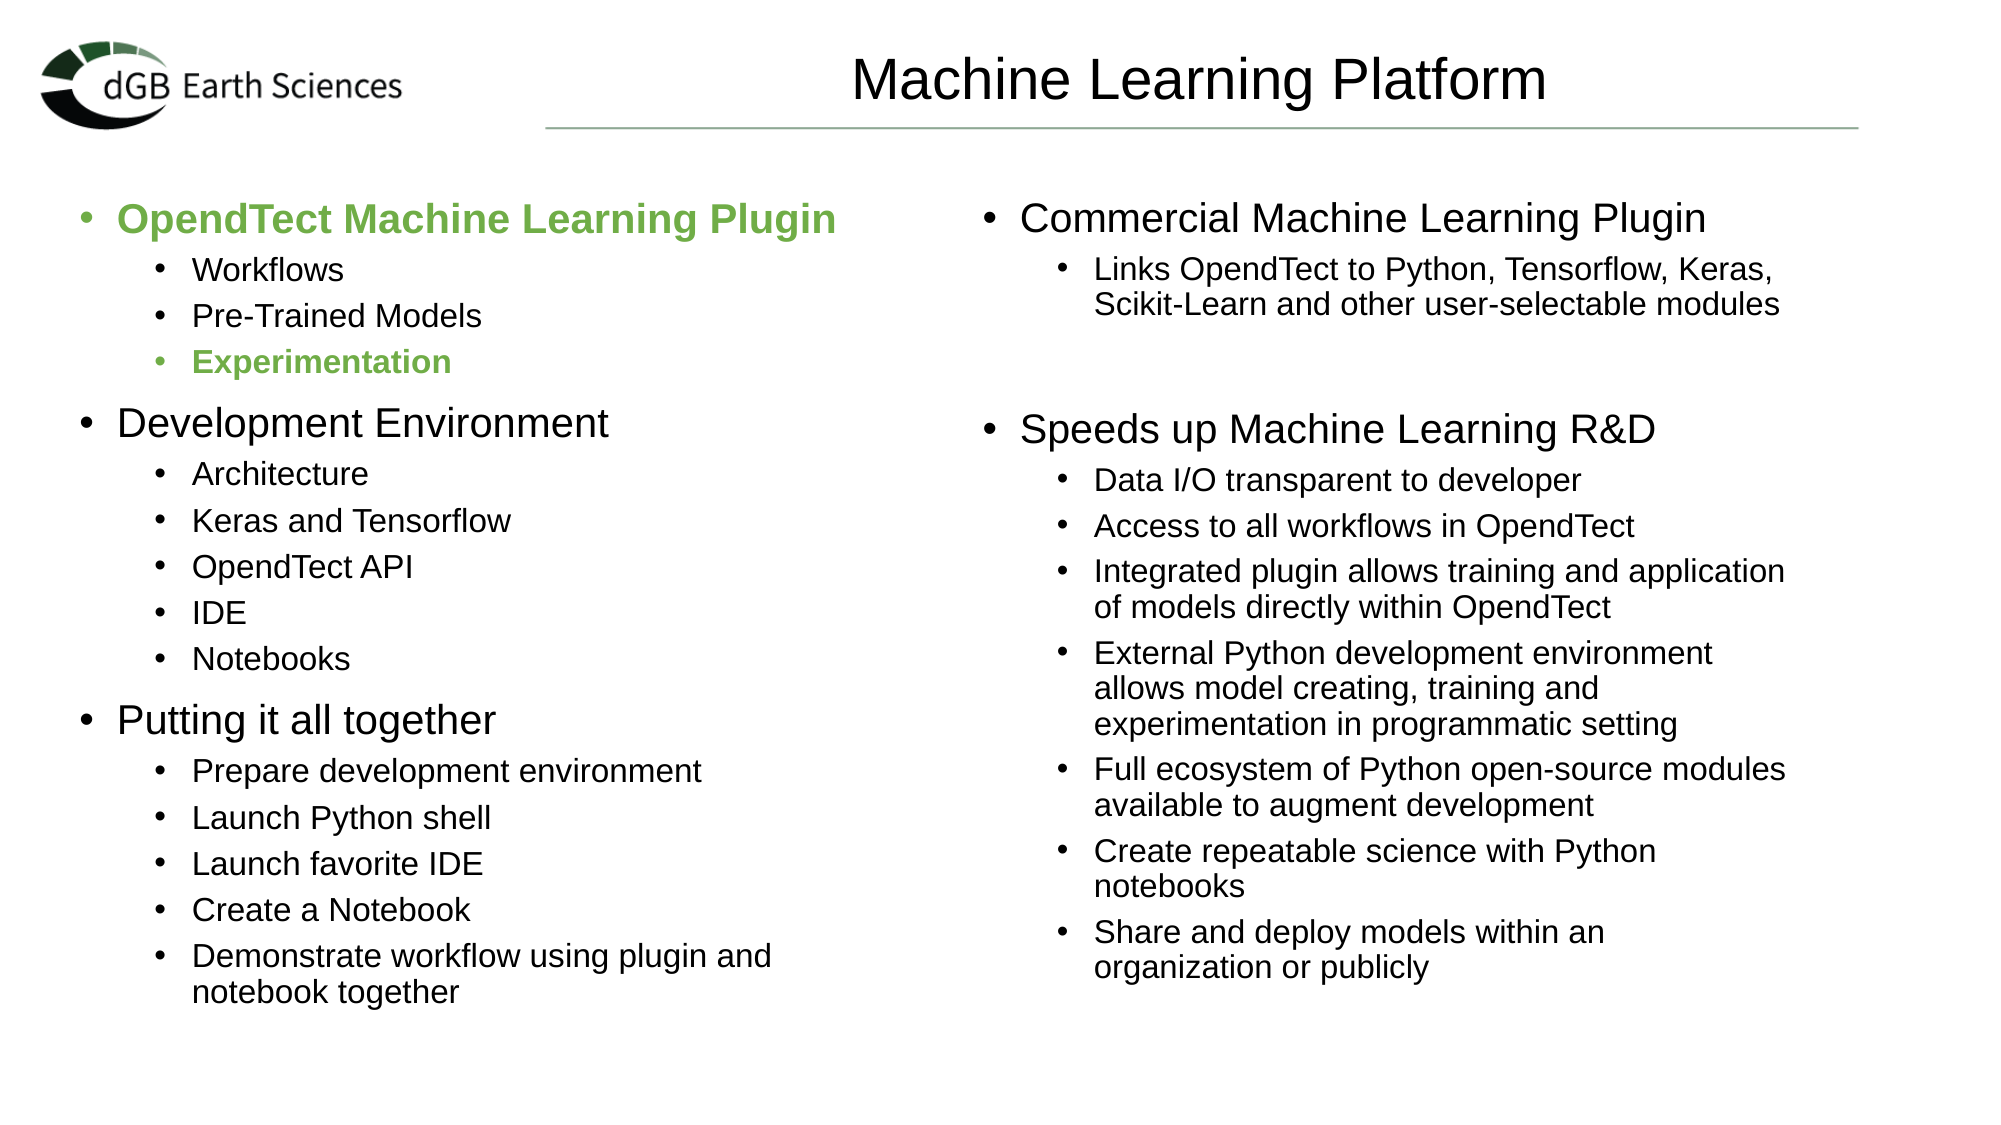

# Machine Learning Platform
Commercial Machine Learning Plugin
Links OpendTect to Python, Tensorflow, Keras, Scikit-Learn and other user-selectable modules

Speeds up Machine Learning R&D
Data I/O transparent to developer
Access to all workflows in OpendTect
Integrated plugin allows training and application of models directly within OpendTect
External Python development environment allows model creating, training and experimentation in programmatic setting
Full ecosystem of Python open-source modules available to augment development
Create repeatable science with Python notebooks
Share and deploy models within an organization or publicly

OpendTect Machine Learning Plugin
Workflows
Pre-Trained Models
Experimentation
Development Environment
Architecture
Keras and Tensorflow
OpendTect API
IDE
Notebooks
Putting it all together
Prepare development environment
Launch Python shell
Launch favorite IDE
Create a Notebook
Demonstrate workflow using plugin and notebook together